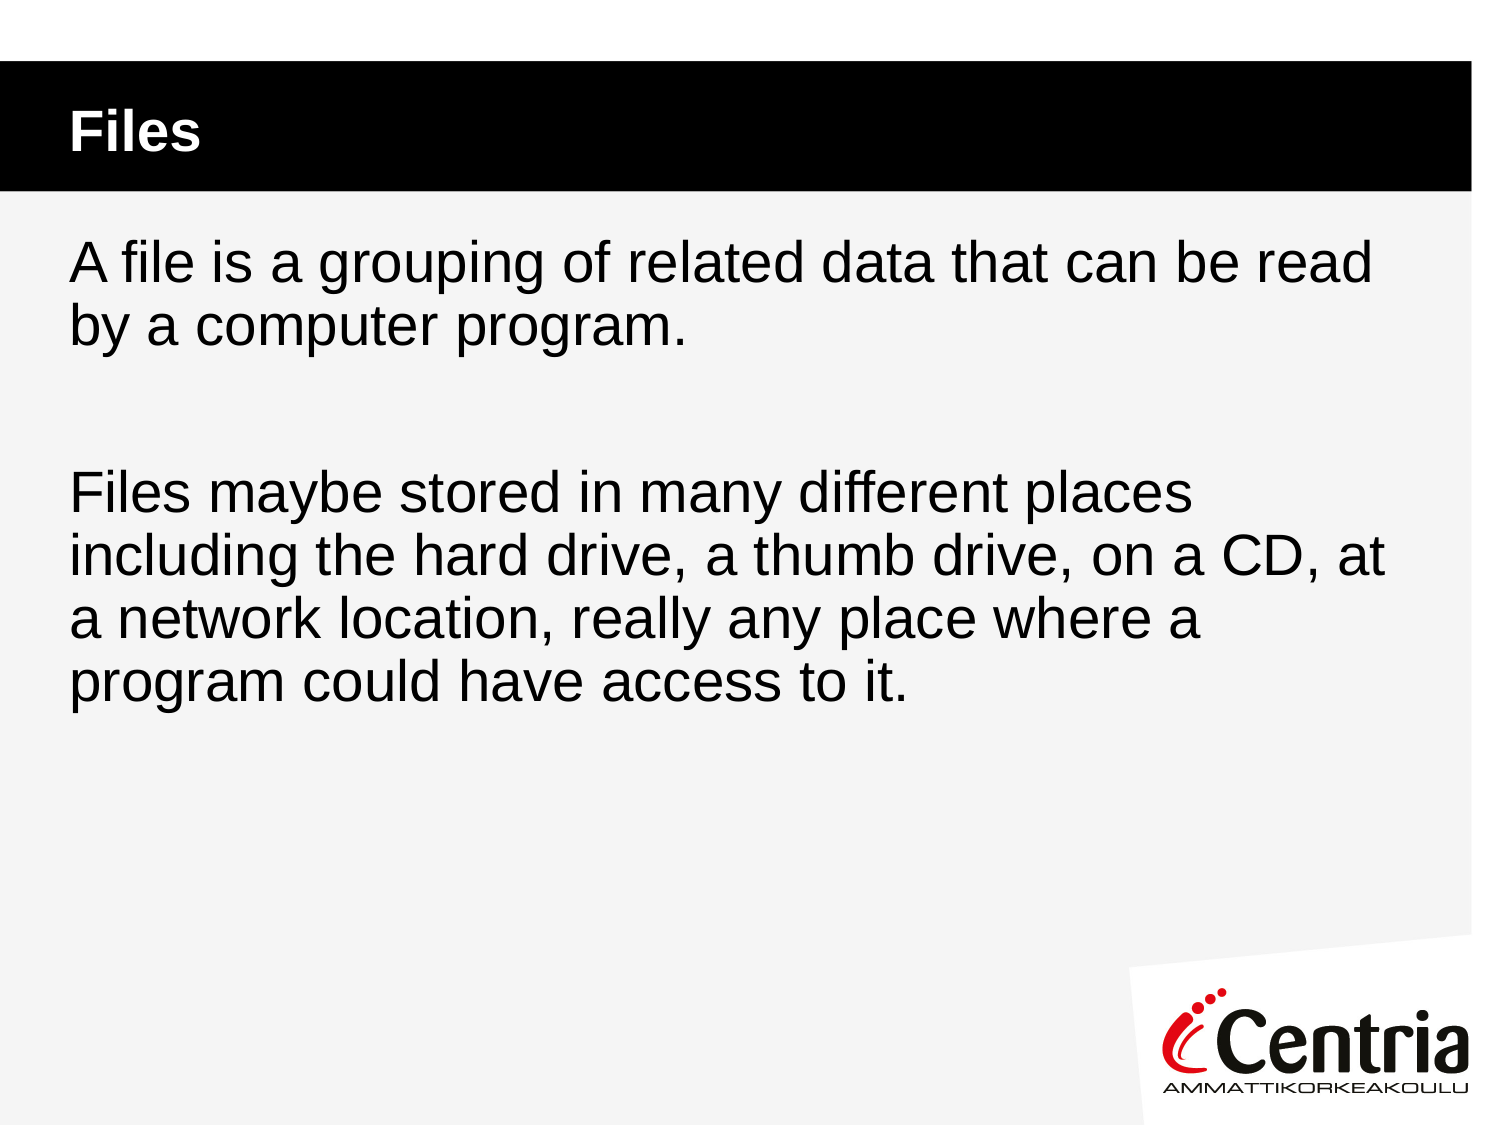

Files
A file is a grouping of related data that can be read by a computer program.

Files maybe stored in many different places including the hard drive, a thumb drive, on a CD, at a network location, really any place where a program could have access to it.